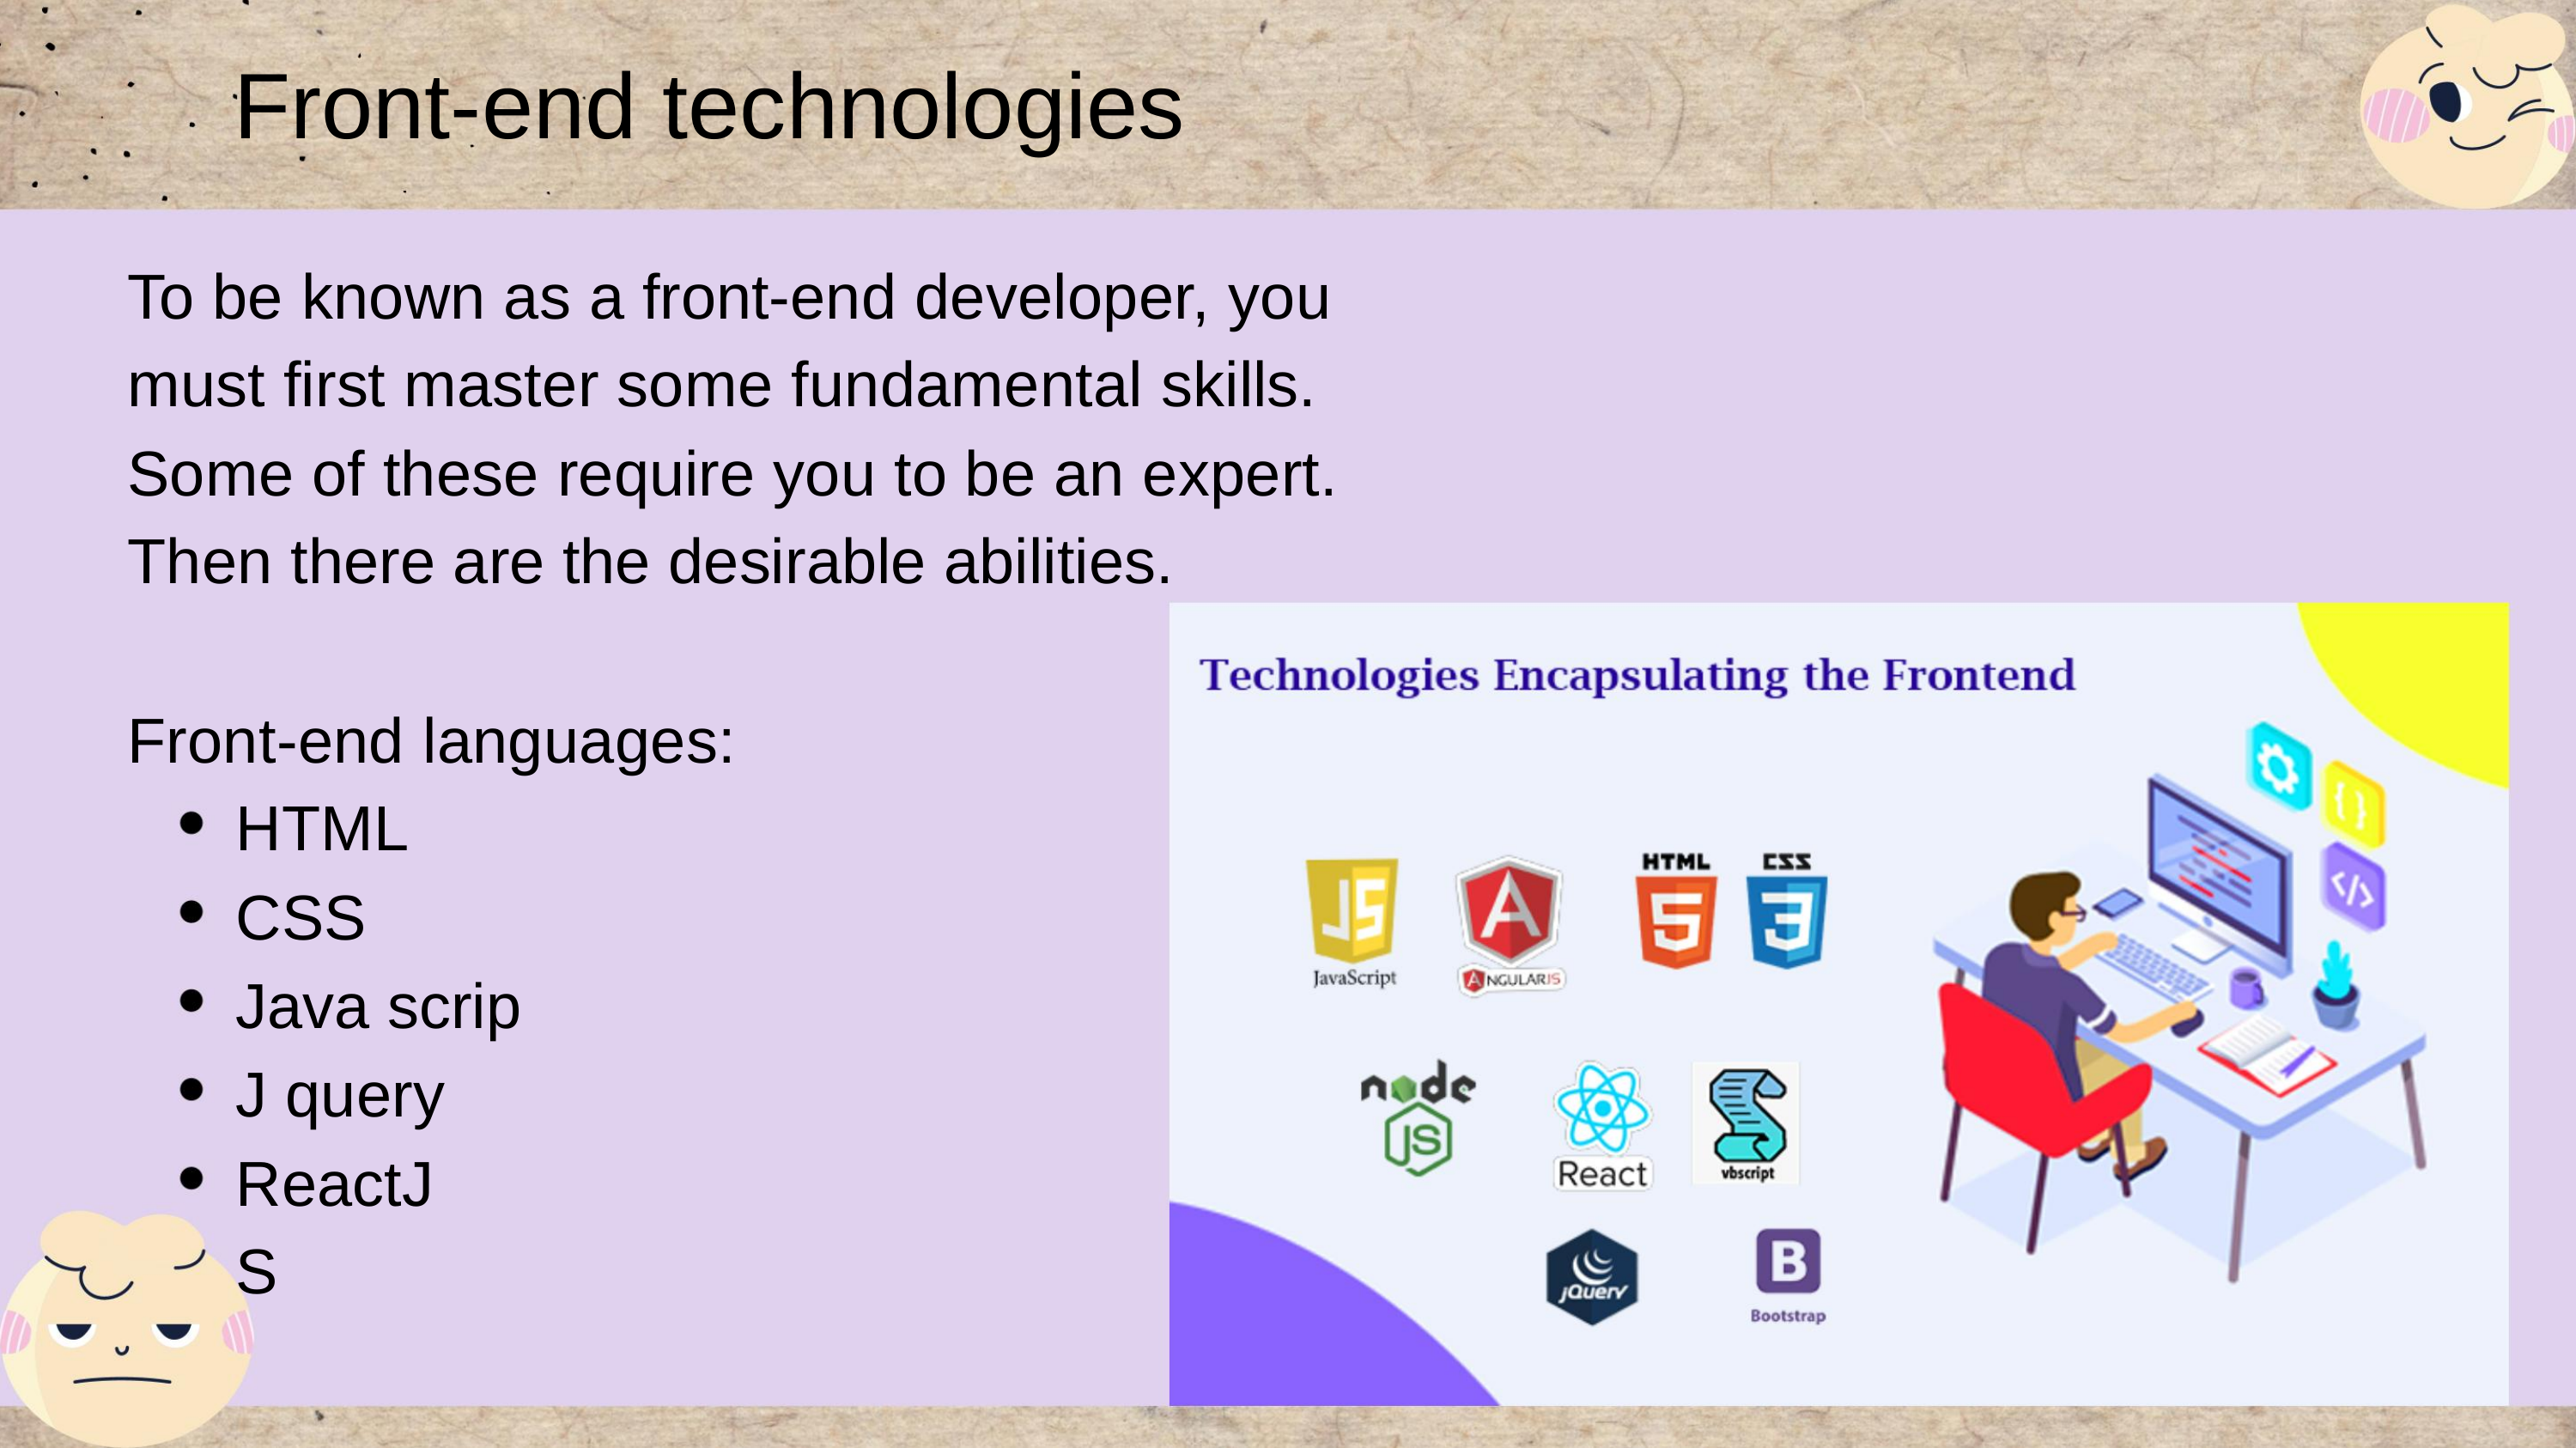

Front-end technologies
To be known as a front-end developer, you
must first master some fundamental skills.
Some of these require you to be an expert.
Then there are the desirable abilities.
Front-end languages:
HTML
CSS
Java scrip
J query
ReactJS